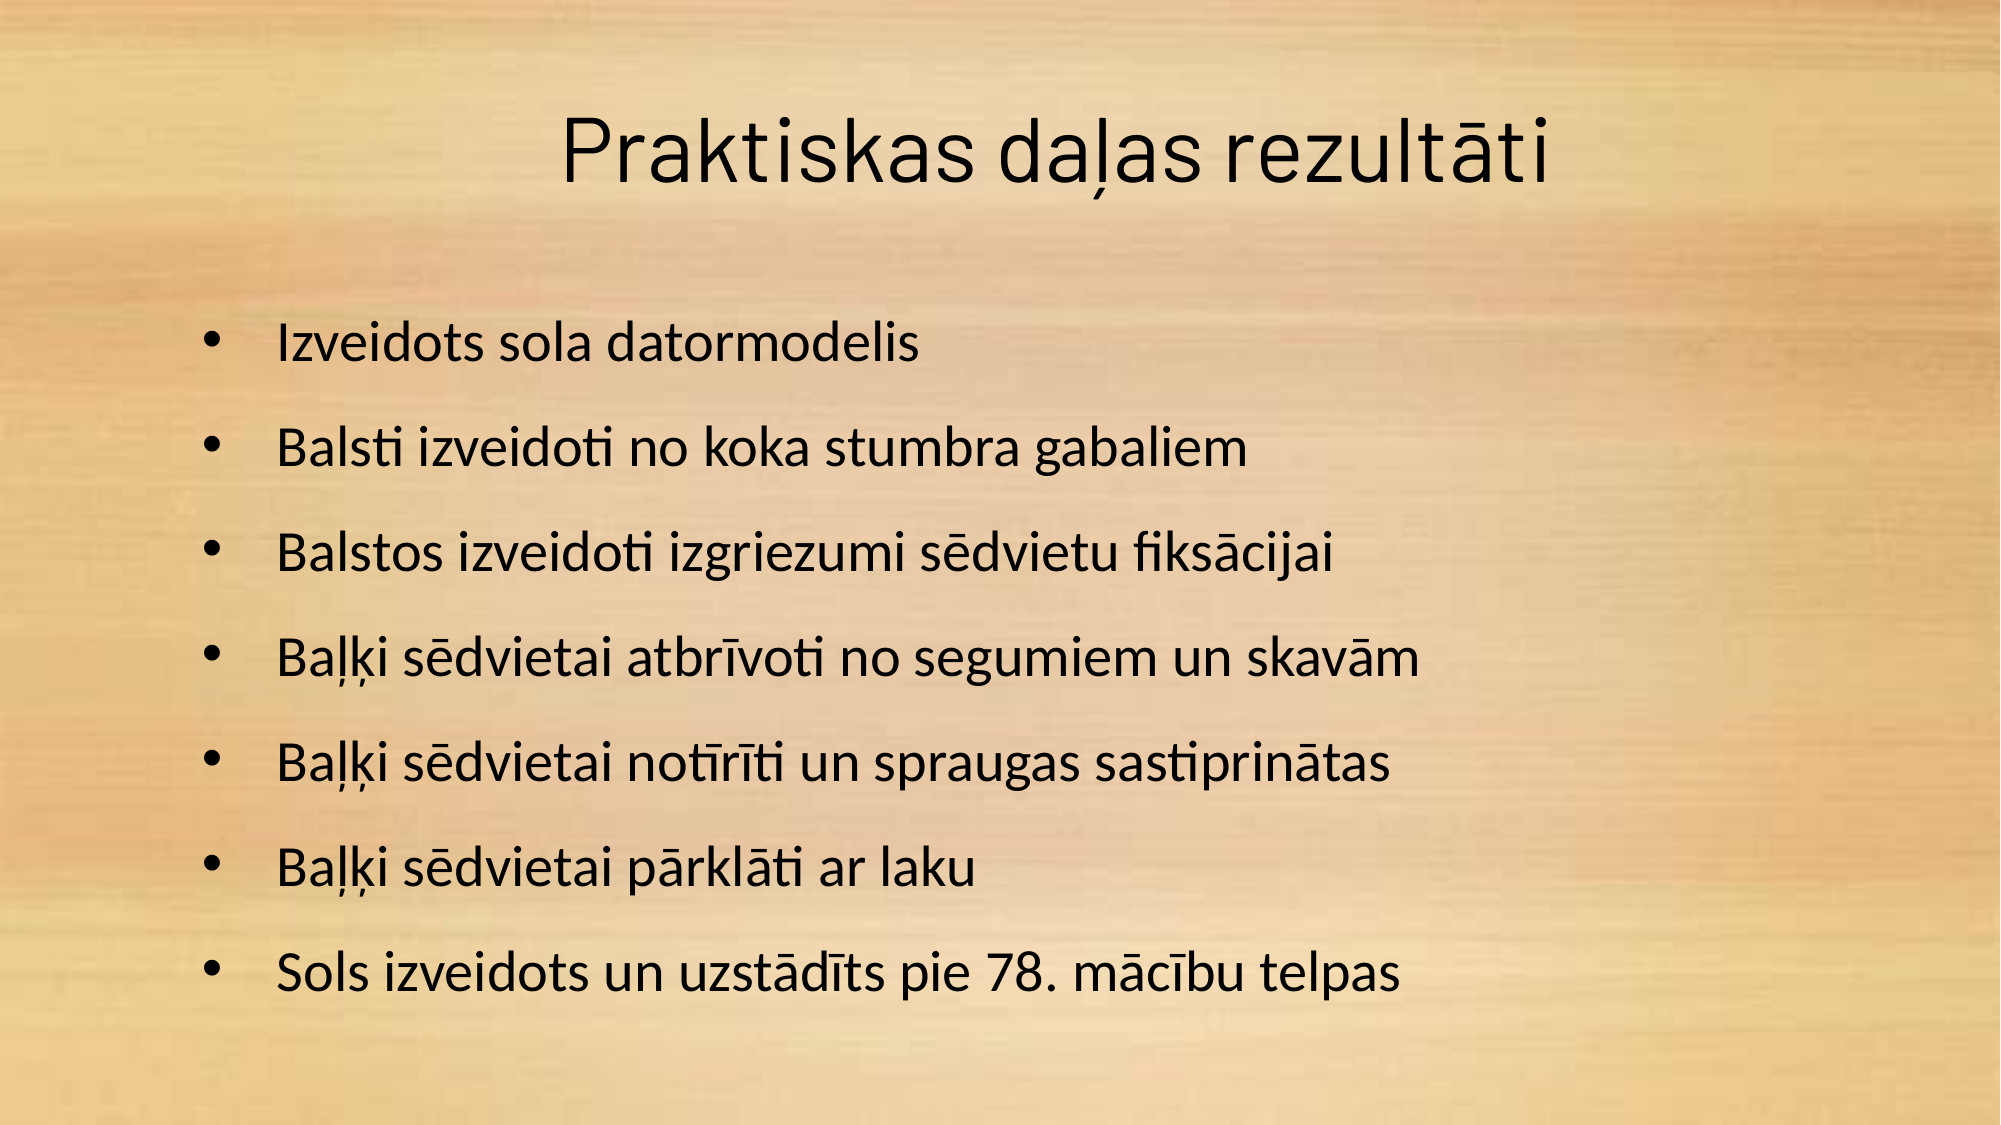

Praktiskas daļas rezultāti
Izveidots sola datormodelis
Balsti izveidoti no koka stumbra gabaliem
Balstos izveidoti izgriezumi sēdvietu fiksācijai
Baļķi sēdvietai atbrīvoti no segumiem un skavām
Baļķi sēdvietai notīrīti un spraugas sastiprinātas
Baļķi sēdvietai pārklāti ar laku
Sols izveidots un uzstādīts pie 78. mācību telpas